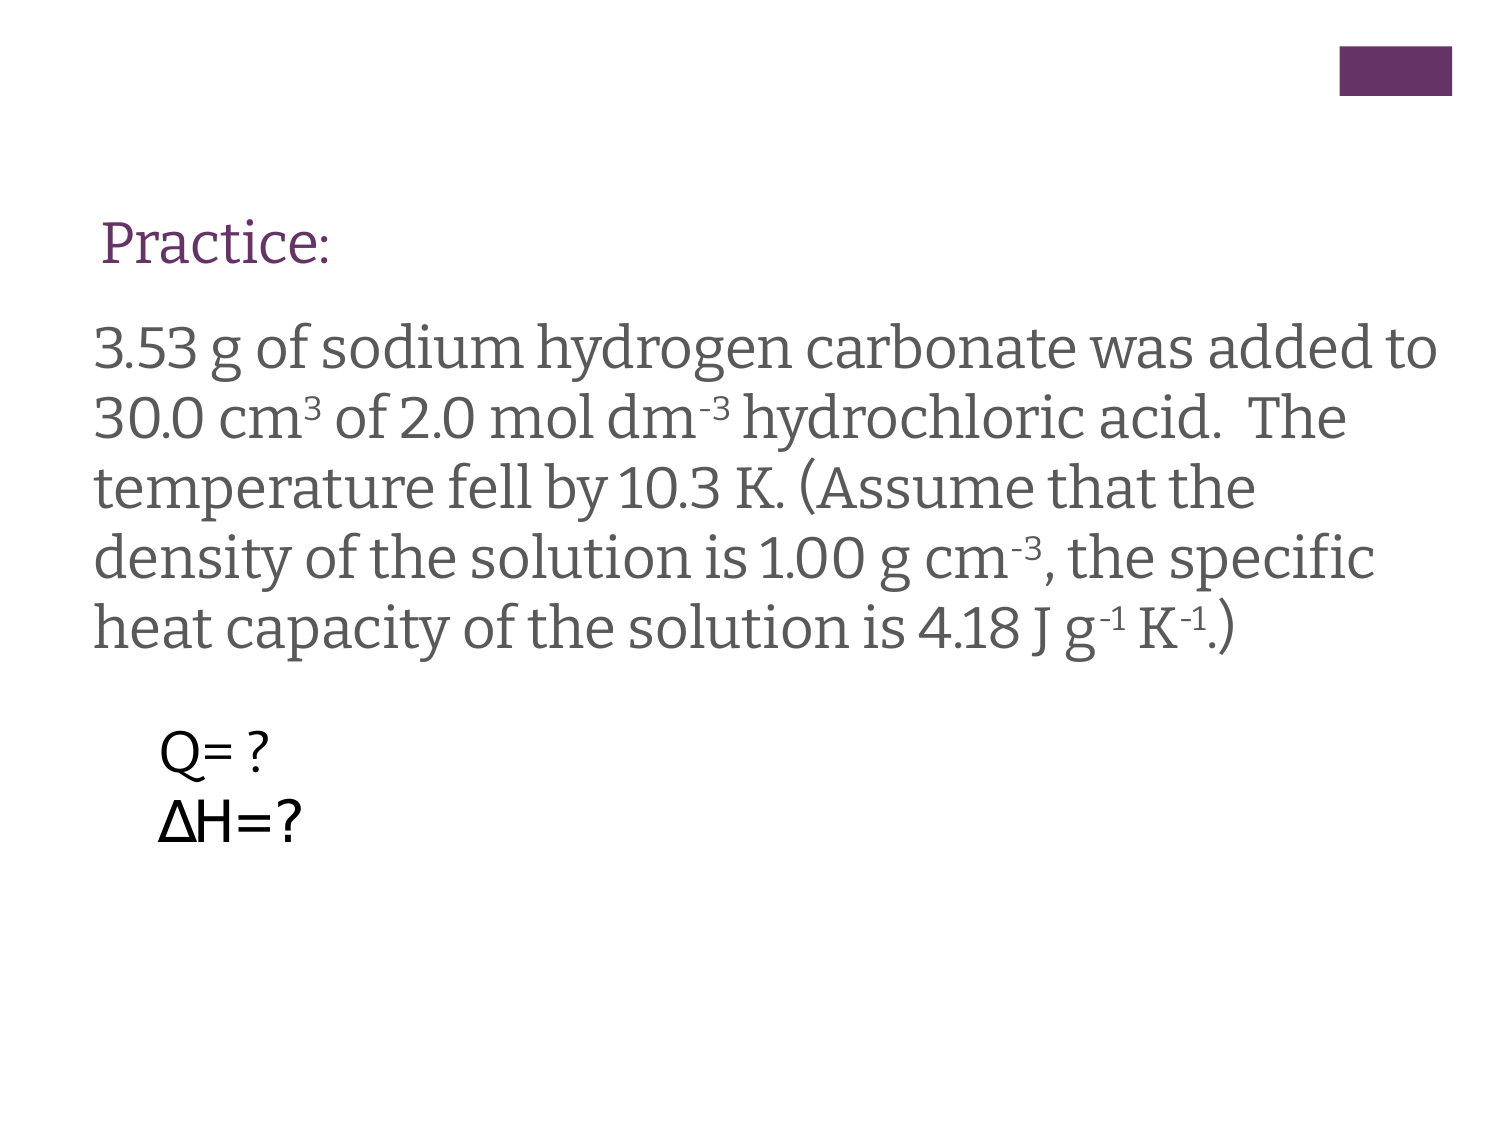

Practice:
	3.53 g of sodium hydrogen carbonate was added to 30.0 cm3 of 2.0 mol dm-3 hydrochloric acid.  The temperature fell by 10.3 K. (Assume that the density of the solution is 1.00 g cm-3, the specific heat capacity of the solution is 4.18 J g-1 K-1.)
Q= ?
∆H=?